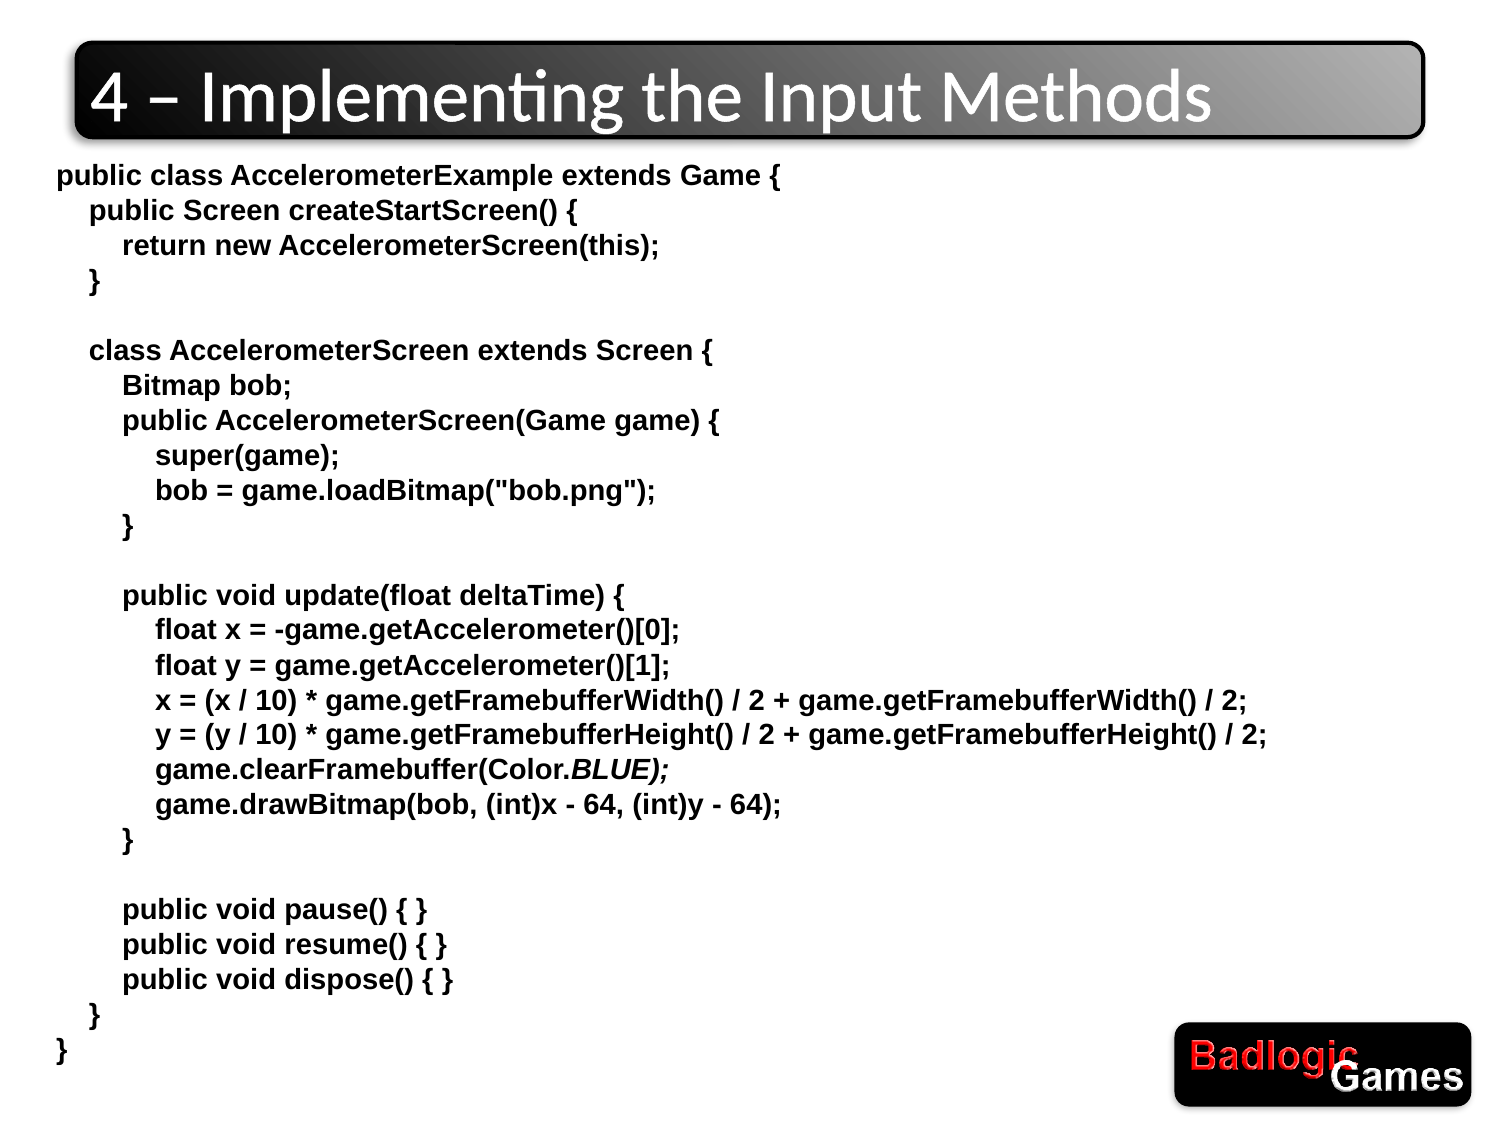

# 4 – Implementing the Input Methods
public class AccelerometerExample extends Game {
    public Screen createStartScreen() {
        return new AccelerometerScreen(this);
    }

    class AccelerometerScreen extends Screen {
        Bitmap bob;
        public AccelerometerScreen(Game game) {
            super(game);
            bob = game.loadBitmap("bob.png");
        }

        public void update(float deltaTime) {
            float x = -game.getAccelerometer()[0];
            float y = game.getAccelerometer()[1];
            x = (x / 10) * game.getFramebufferWidth() / 2 + game.getFramebufferWidth() / 2;
            y = (y / 10) * game.getFramebufferHeight() / 2 + game.getFramebufferHeight() / 2;
            game.clearFramebuffer(Color.BLUE);
            game.drawBitmap(bob, (int)x - 64, (int)y - 64);
        }

        public void pause() { }
        public void resume() { }
        public void dispose() { }
    }
}